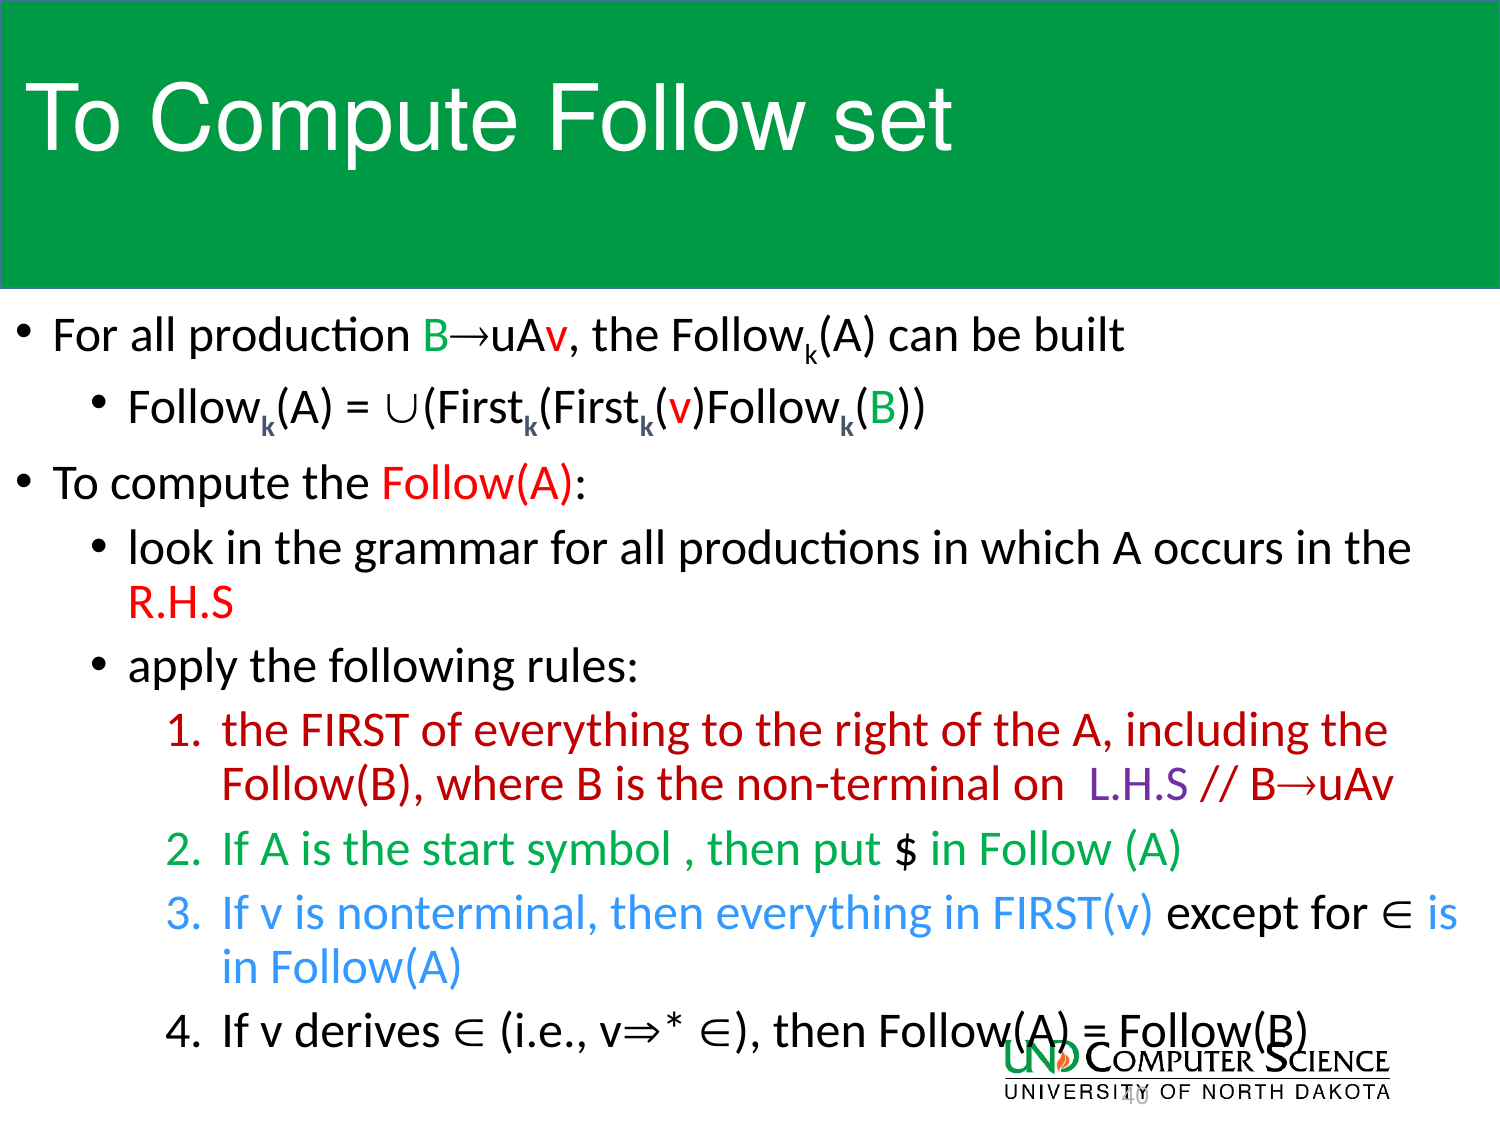

# To Compute Follow set
For all production B→uAv, the Followk(A) can be built
Followk(A) = ∪(Firstk(Firstk(v)Followk(B))
To compute the Follow(A):
look in the grammar for all productions in which A occurs in the R.H.S
apply the following rules:
the FIRST of everything to the right of the A, including the Follow(B), where B is the non-terminal on  L.H.S // B→uAv
If A is the start symbol , then put $ in Follow (A)
If v is nonterminal, then everything in FIRST(v) except for ∈ is in Follow(A)
If v derives ∈ (i.e., v⇒* ∈), then Follow(A) = Follow(B)
40